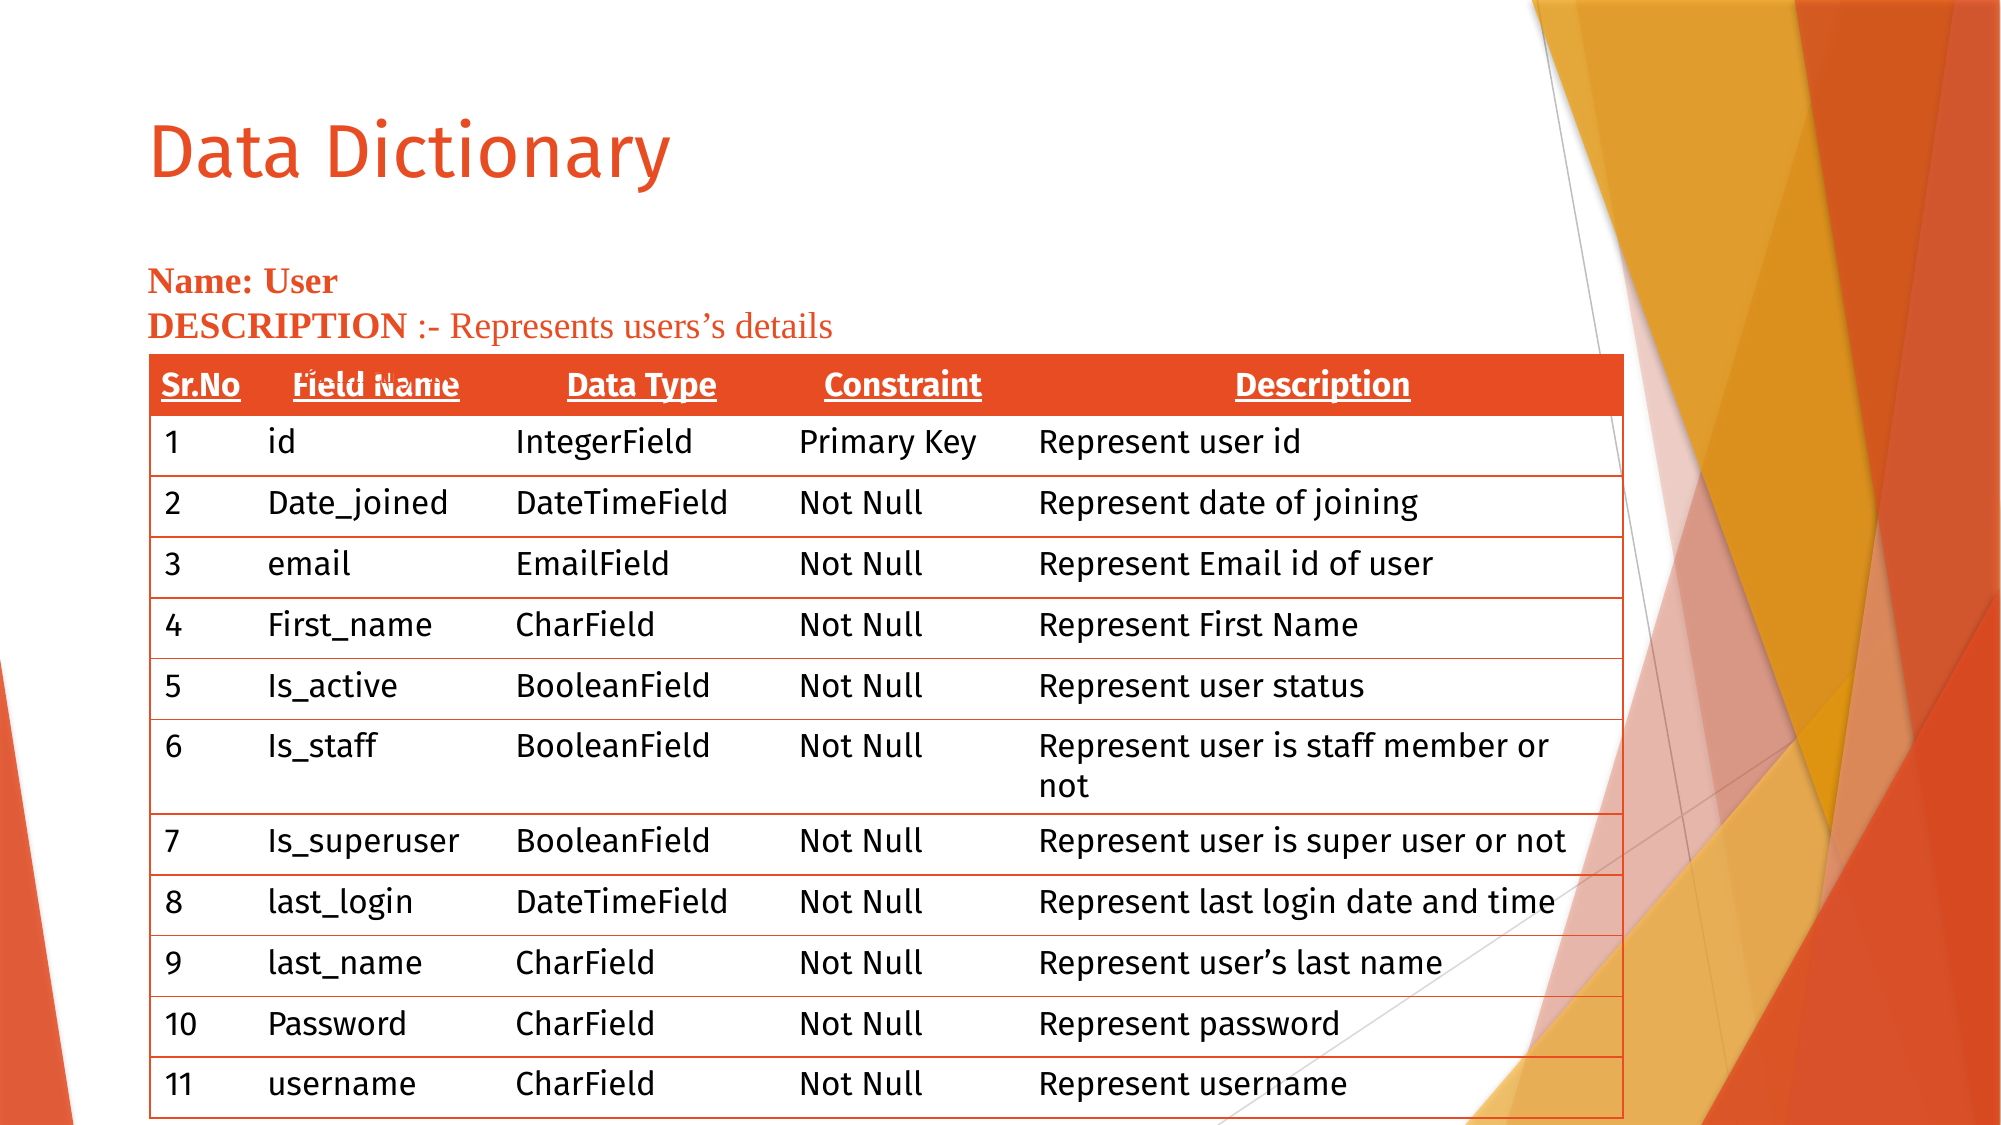

# Data Dictionary
Name: User
DESCRIPTION :- Represents users’s details					Primary Key: id
| Sr.No | Field Name | Data Type | Constraint | Description |
| --- | --- | --- | --- | --- |
| 1 | id | IntegerField | Primary Key | Represent user id |
| 2 | Date\_joined | DateTimeField | Not Null | Represent date of joining |
| 3 | email | EmailField | Not Null | Represent Email id of user |
| 4 | First\_name | CharField | Not Null | Represent First Name |
| 5 | Is\_active | BooleanField | Not Null | Represent user status |
| 6 | Is\_staff | BooleanField | Not Null | Represent user is staff member or not |
| 7 | Is\_superuser | BooleanField | Not Null | Represent user is super user or not |
| 8 | last\_login | DateTimeField | Not Null | Represent last login date and time |
| 9 | last\_name | CharField | Not Null | Represent user’s last name |
| 10 | Password | CharField | Not Null | Represent password |
| 11 | username | CharField | Not Null | Represent username |